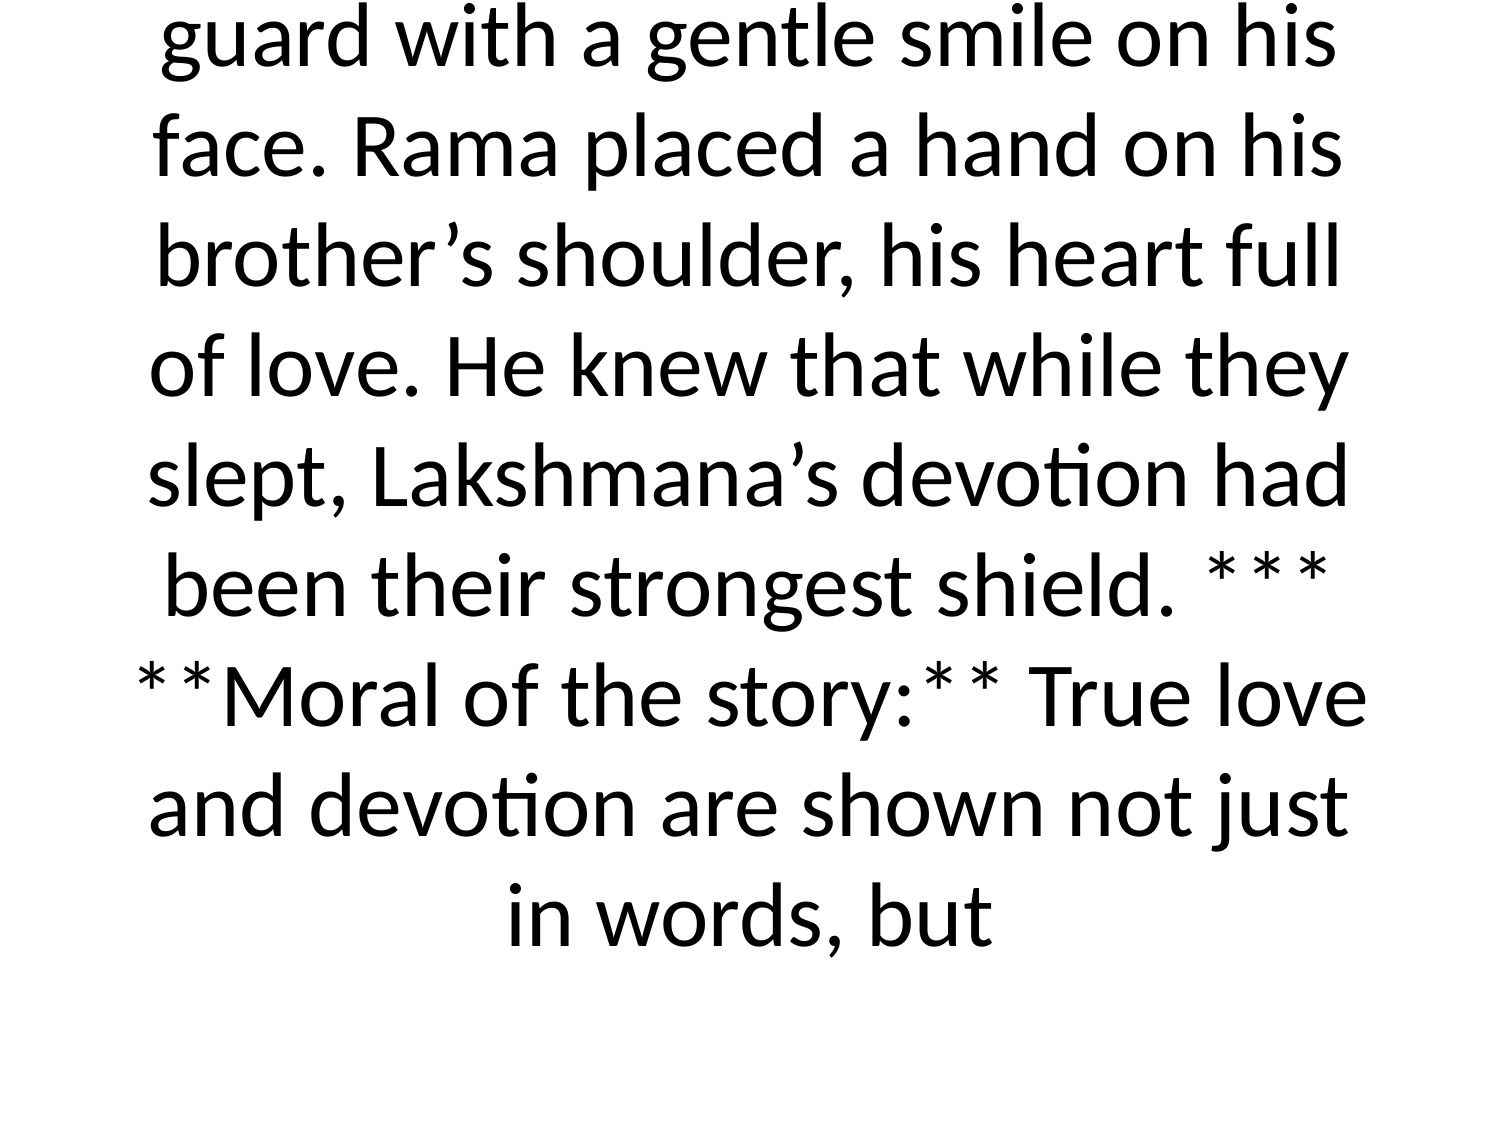

# guard with a gentle smile on his face. Rama placed a hand on his brother’s shoulder, his heart full of love. He knew that while they slept, Lakshmana’s devotion had been their strongest shield. *** **Moral of the story:** True love and devotion are shown not just in words, but